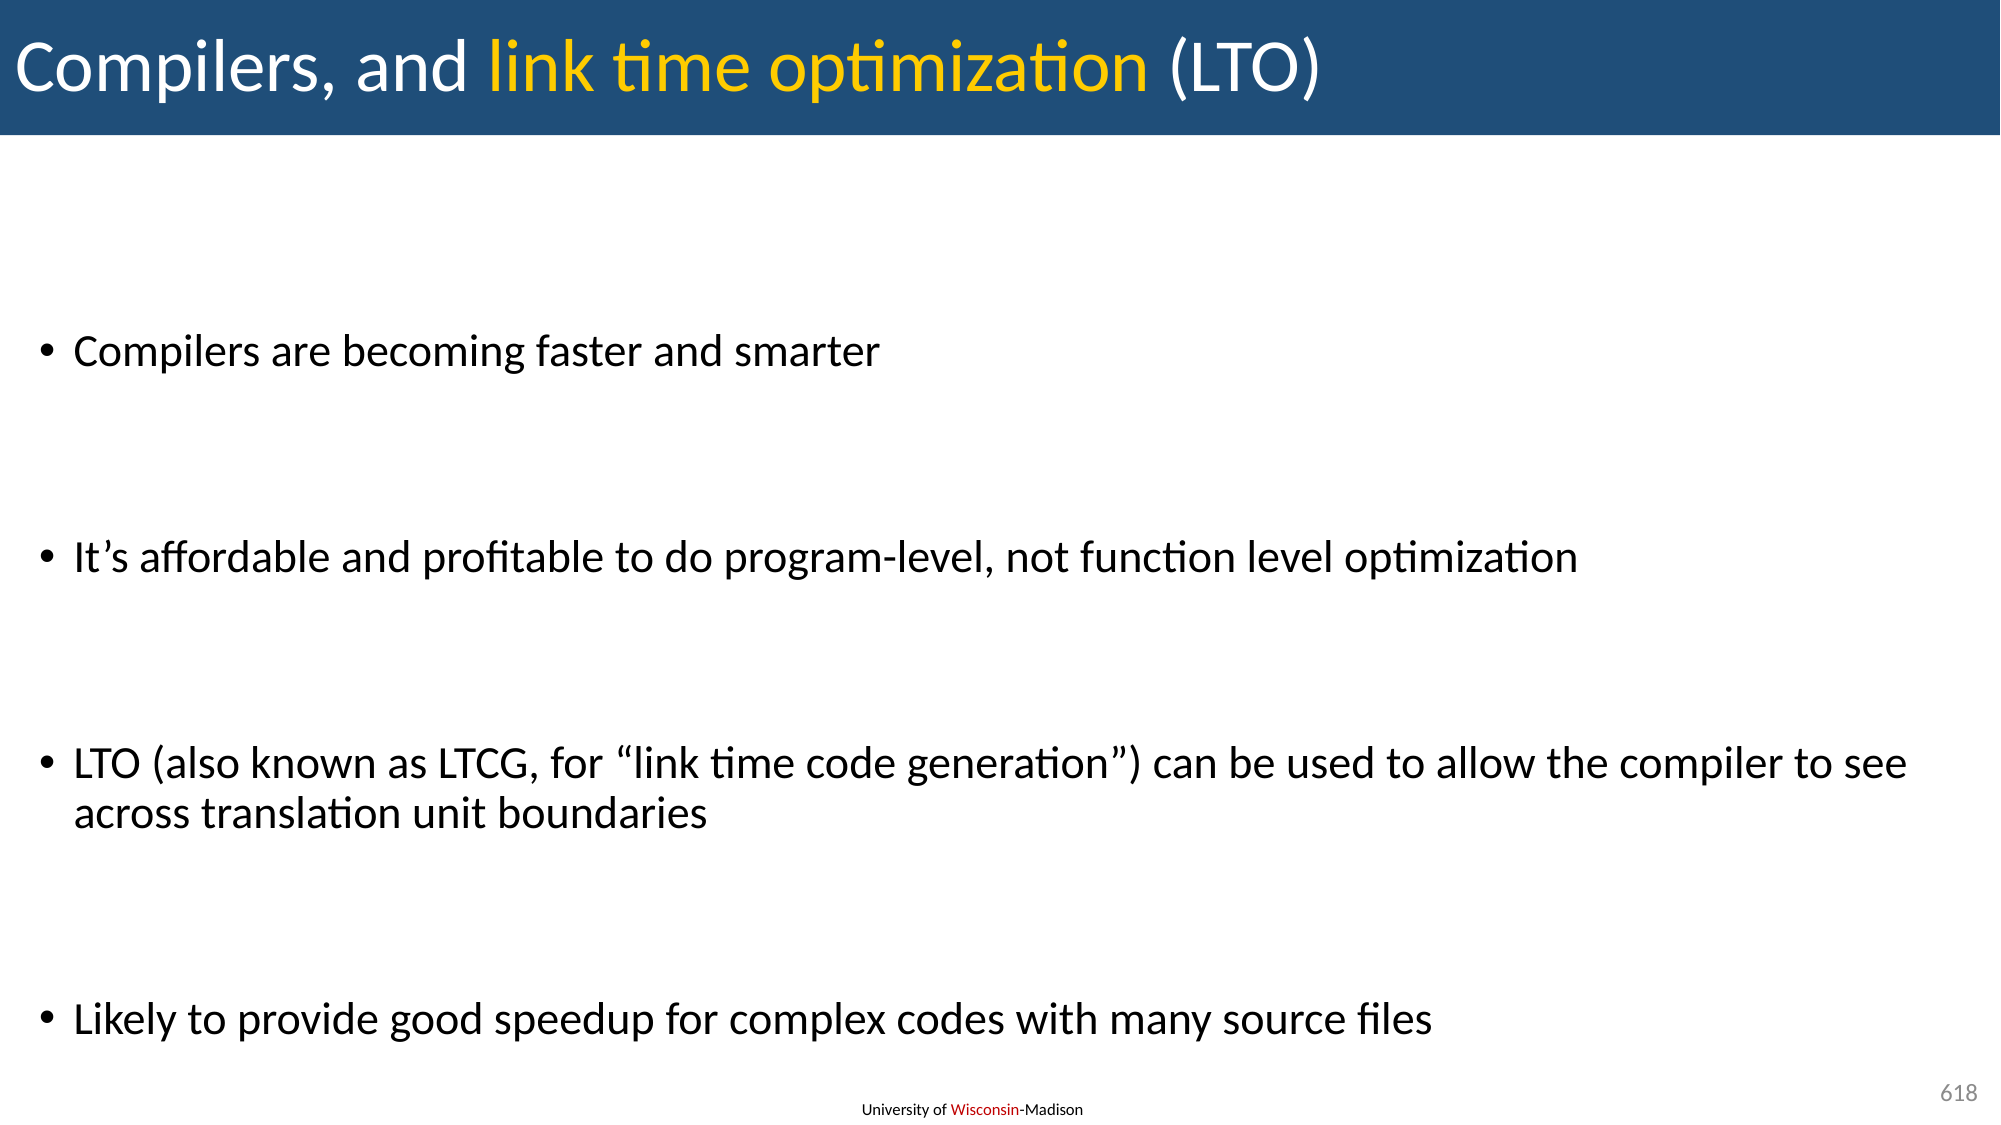

# Compilers, and link time optimization (LTO)

Compilers are becoming faster and smarter

It’s affordable and profitable to do program-level, not function level optimization

LTO (also known as LTCG, for “link time code generation”) can be used to allow the compiler to see across translation unit boundaries

Likely to provide good speedup for complex codes with many source files

618